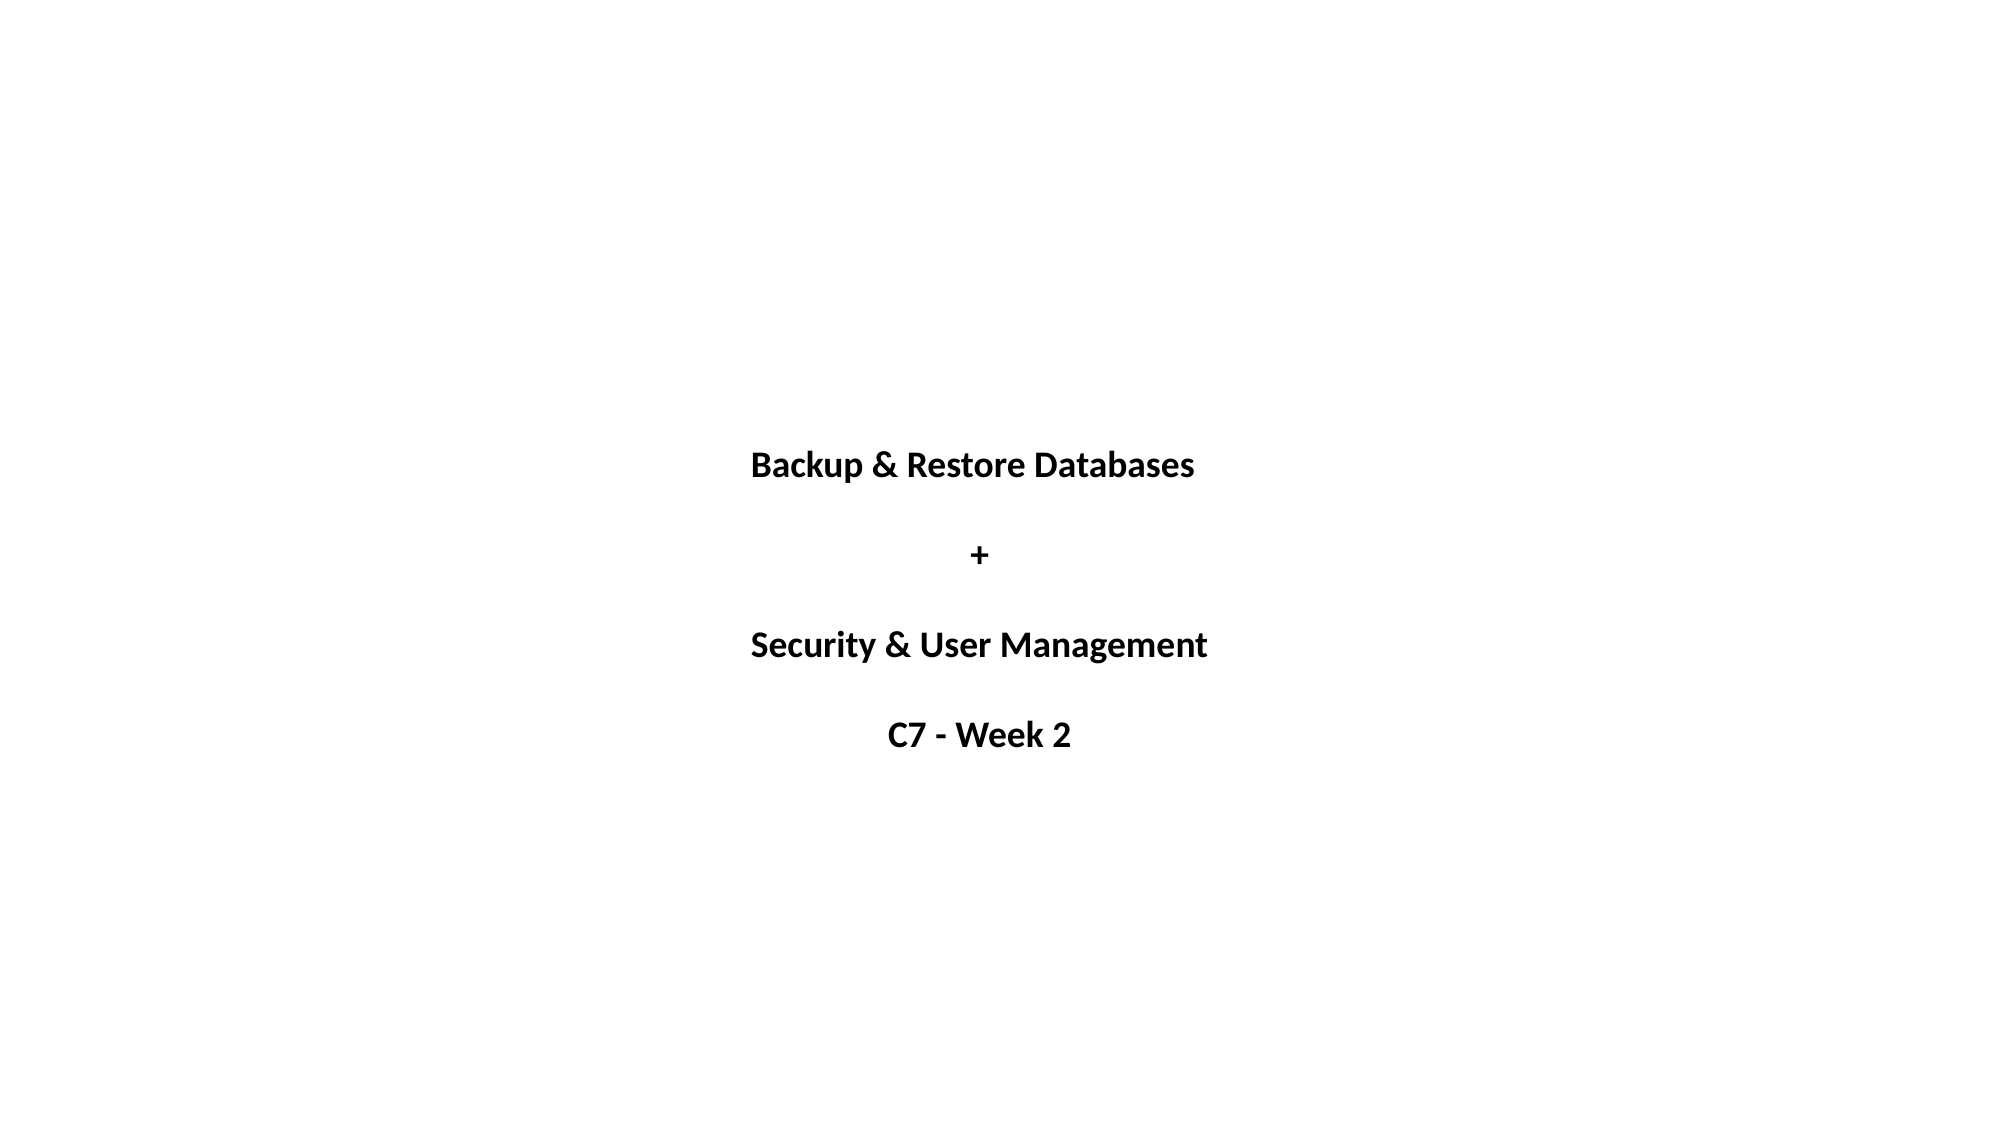

Backup & Restore Databases

+

Security & User Management

C7 - Week 2